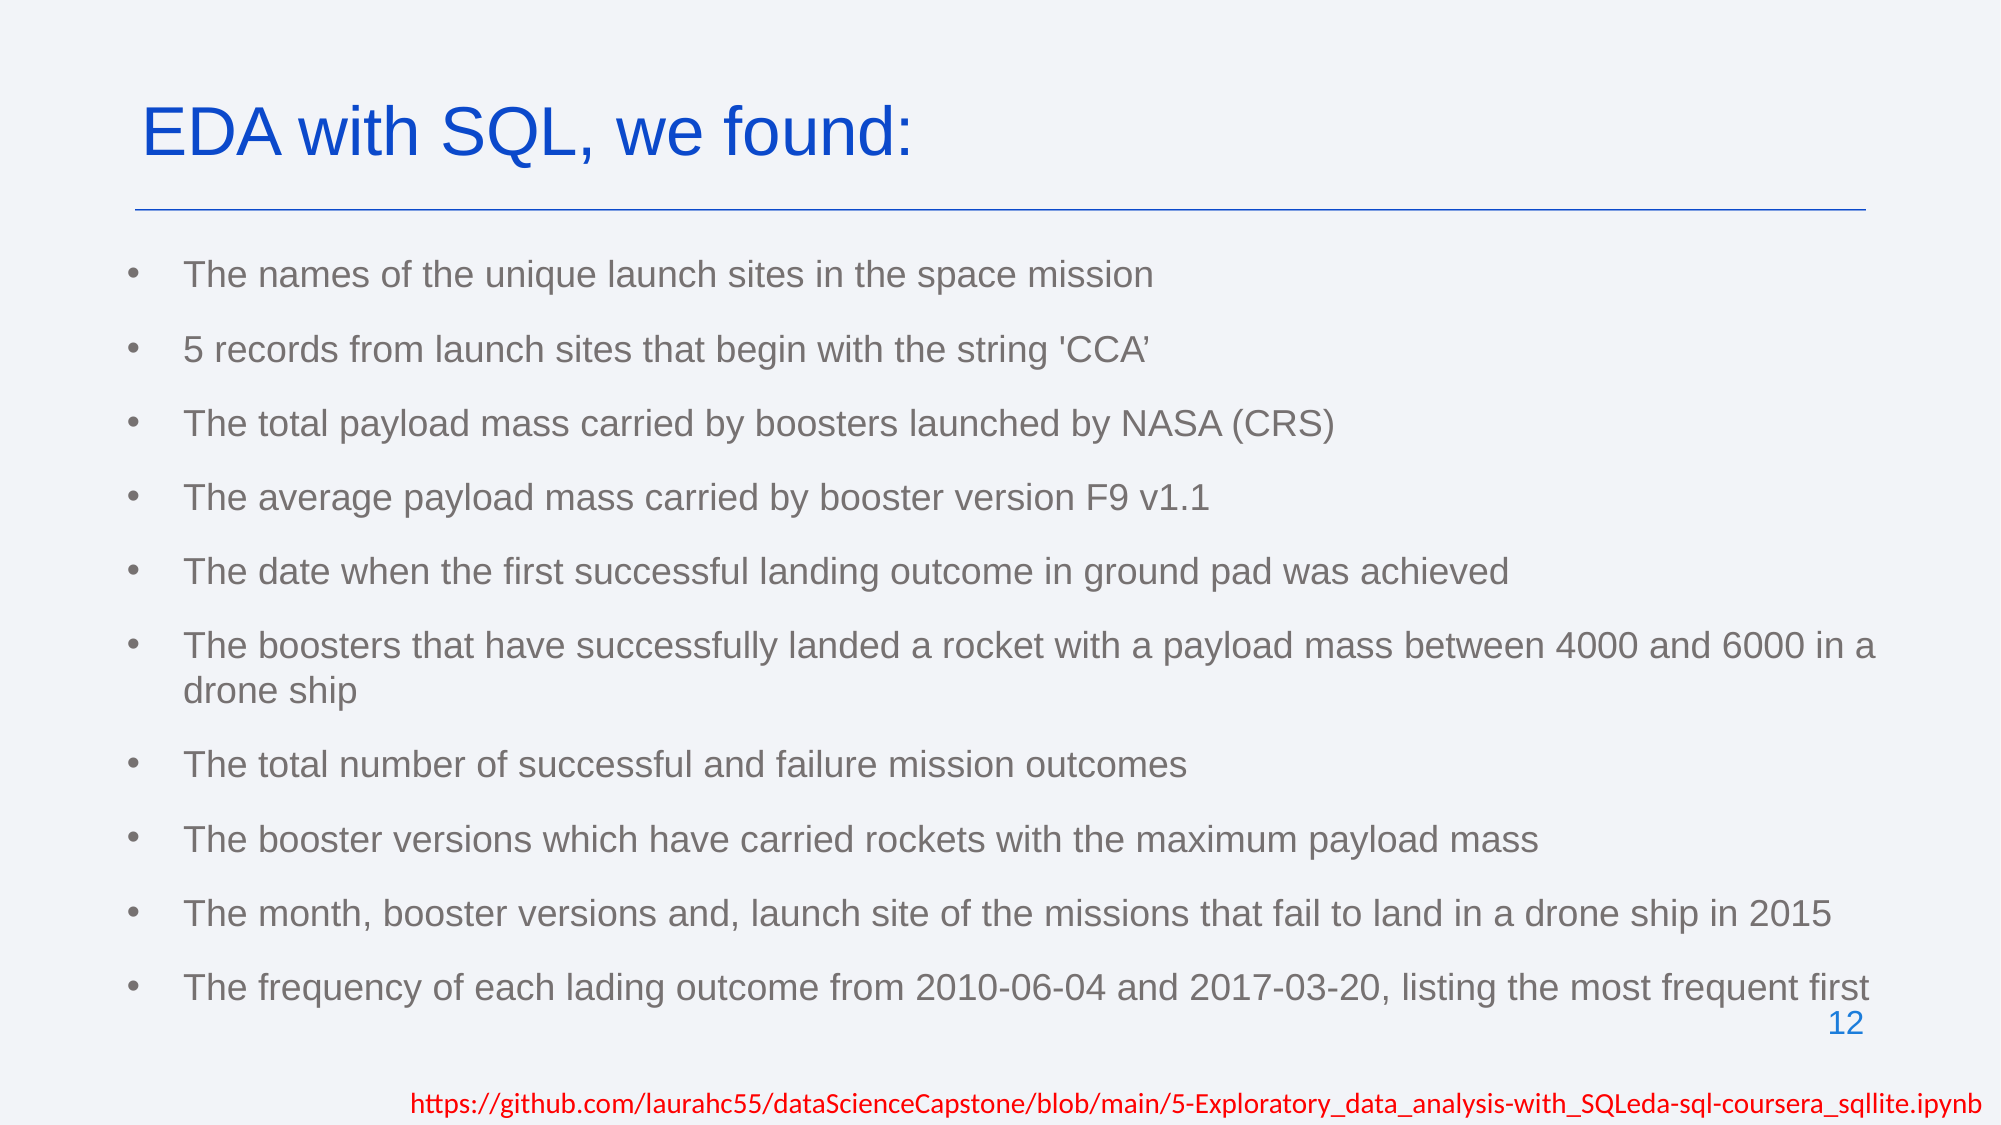

EDA with SQL, we found:
The names of the unique launch sites in the space mission
5 records from launch sites that begin with the string 'CCA’
The total payload mass carried by boosters launched by NASA (CRS)
The average payload mass carried by booster version F9 v1.1
The date when the first successful landing outcome in ground pad was achieved
The boosters that have successfully landed a rocket with a payload mass between 4000 and 6000 in a drone ship
The total number of successful and failure mission outcomes
The booster versions which have carried rockets with the maximum payload mass
The month, booster versions and, launch site of the missions that fail to land in a drone ship in 2015
The frequency of each lading outcome from 2010-06-04 and 2017-03-20, listing the most frequent first
12
https://github.com/laurahc55/dataScienceCapstone/blob/main/5-Exploratory_data_analysis-with_SQLeda-sql-coursera_sqllite.ipynb